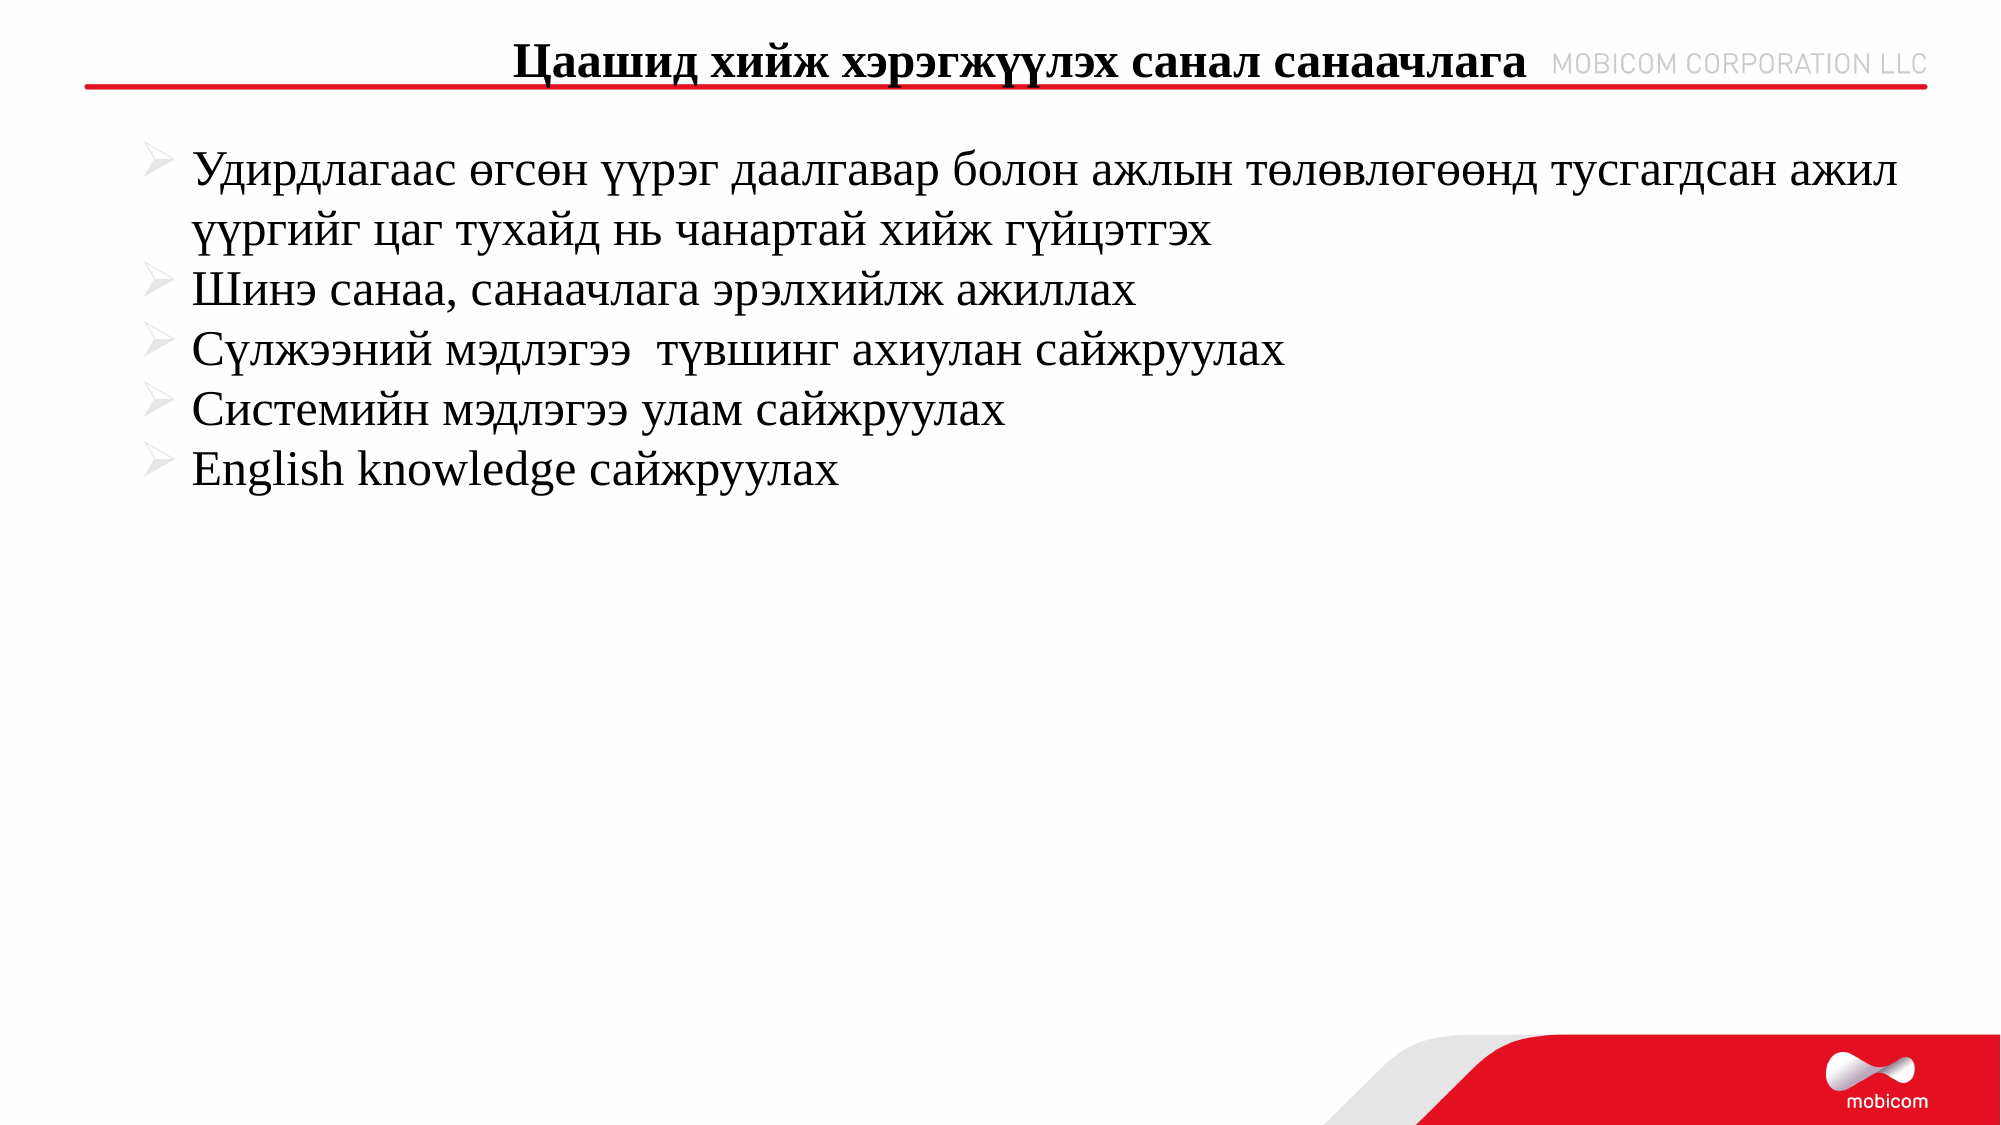

Цаашид хийж хэрэгжүүлэх санал санаачлага

Удирдлагаас өгсөн үүрэг даалгавар болон ажлын төлөвлөгөөнд тусгагдсан ажил үүргийг цаг тухайд нь чанартай хийж гүйцэтгэх
Шинэ санаа, санаачлага эрэлхийлж ажиллах
Сүлжээний мэдлэгээ  түвшинг ахиулан сайжруулах
Системийн мэдлэгээ улам сайжруулах
English knowledge сайжруулах